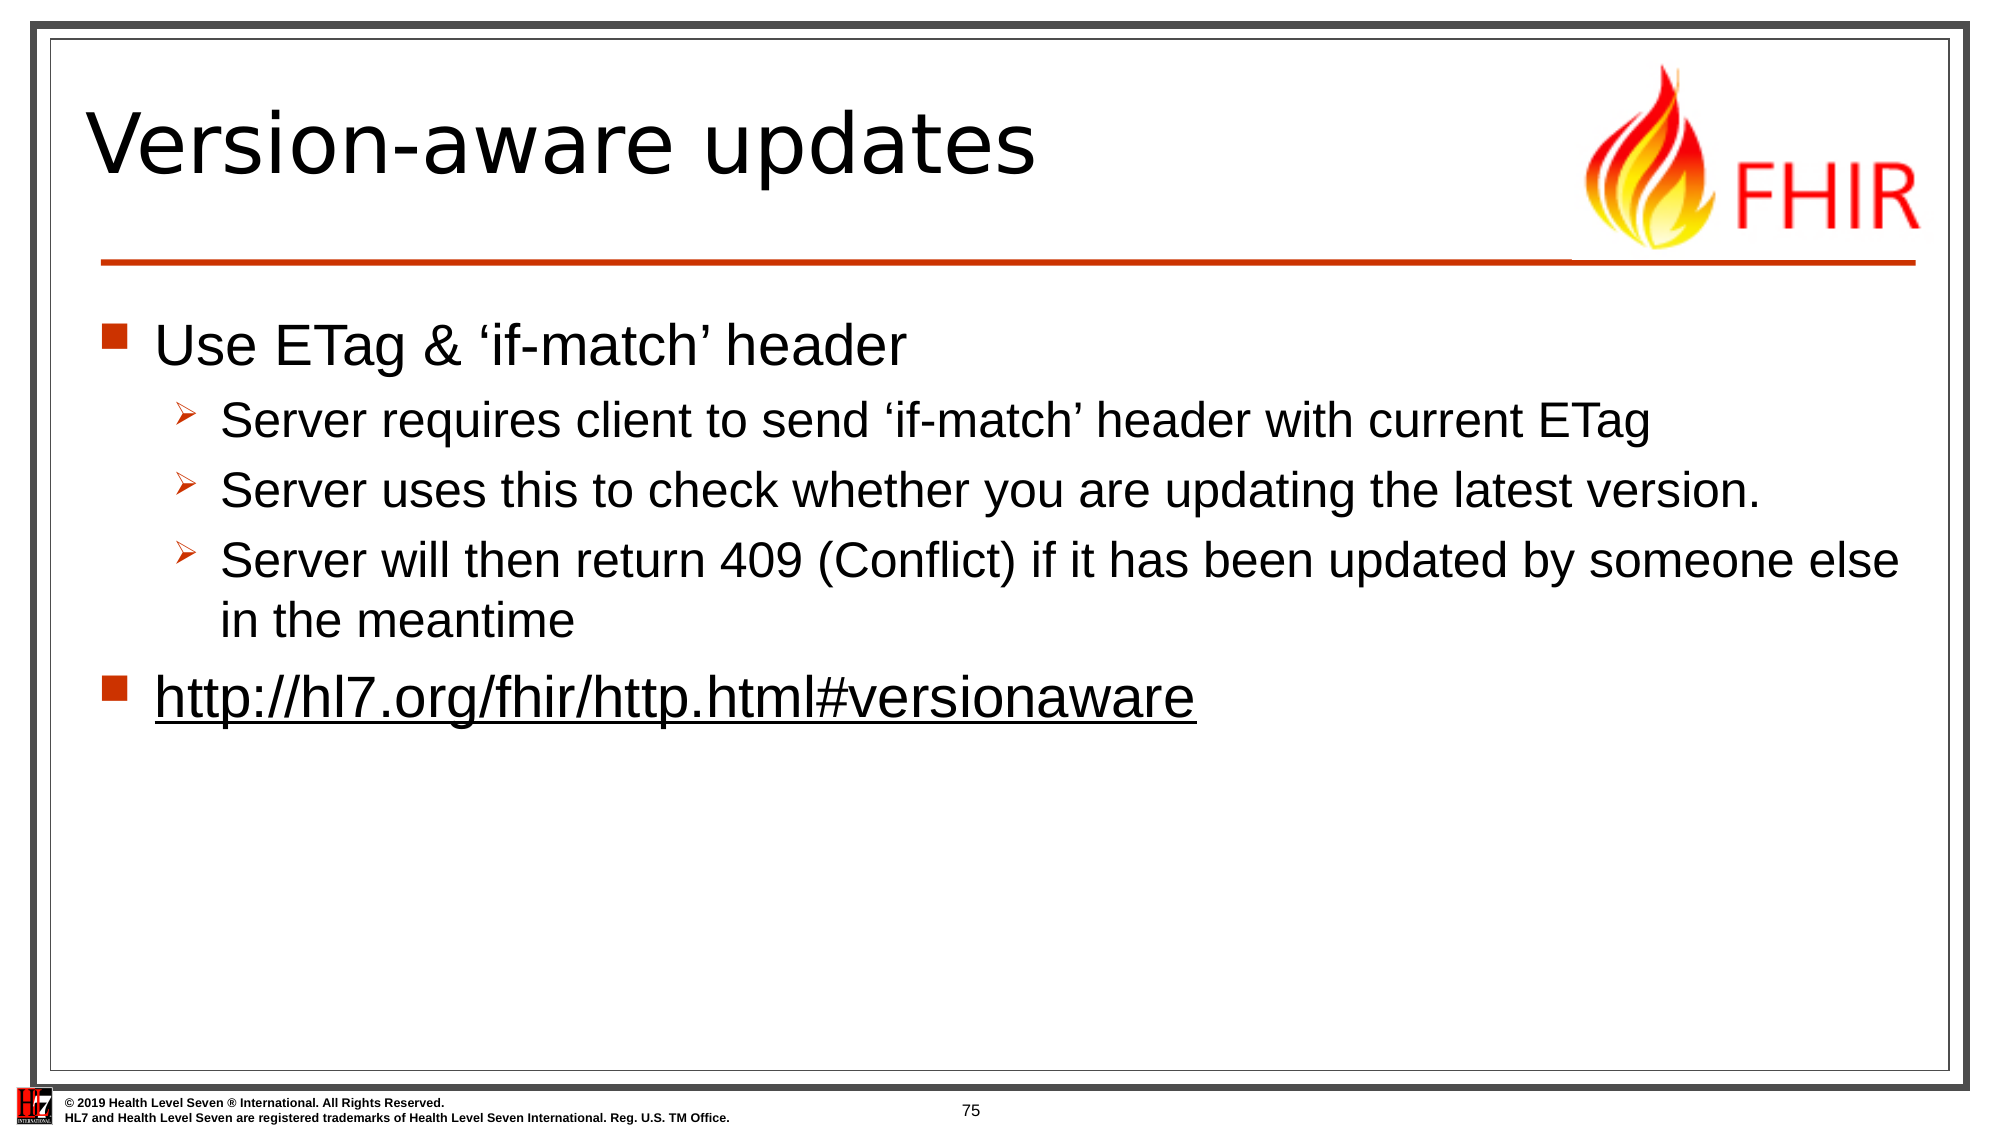

# Version-aware updates
Use ETag & ‘if-match’ header
Server requires client to send ‘if-match’ header with current ETag
Server uses this to check whether you are updating the latest version.
Server will then return 409 (Conflict) if it has been updated by someone else in the meantime
http://hl7.org/fhir/http.html#versionaware